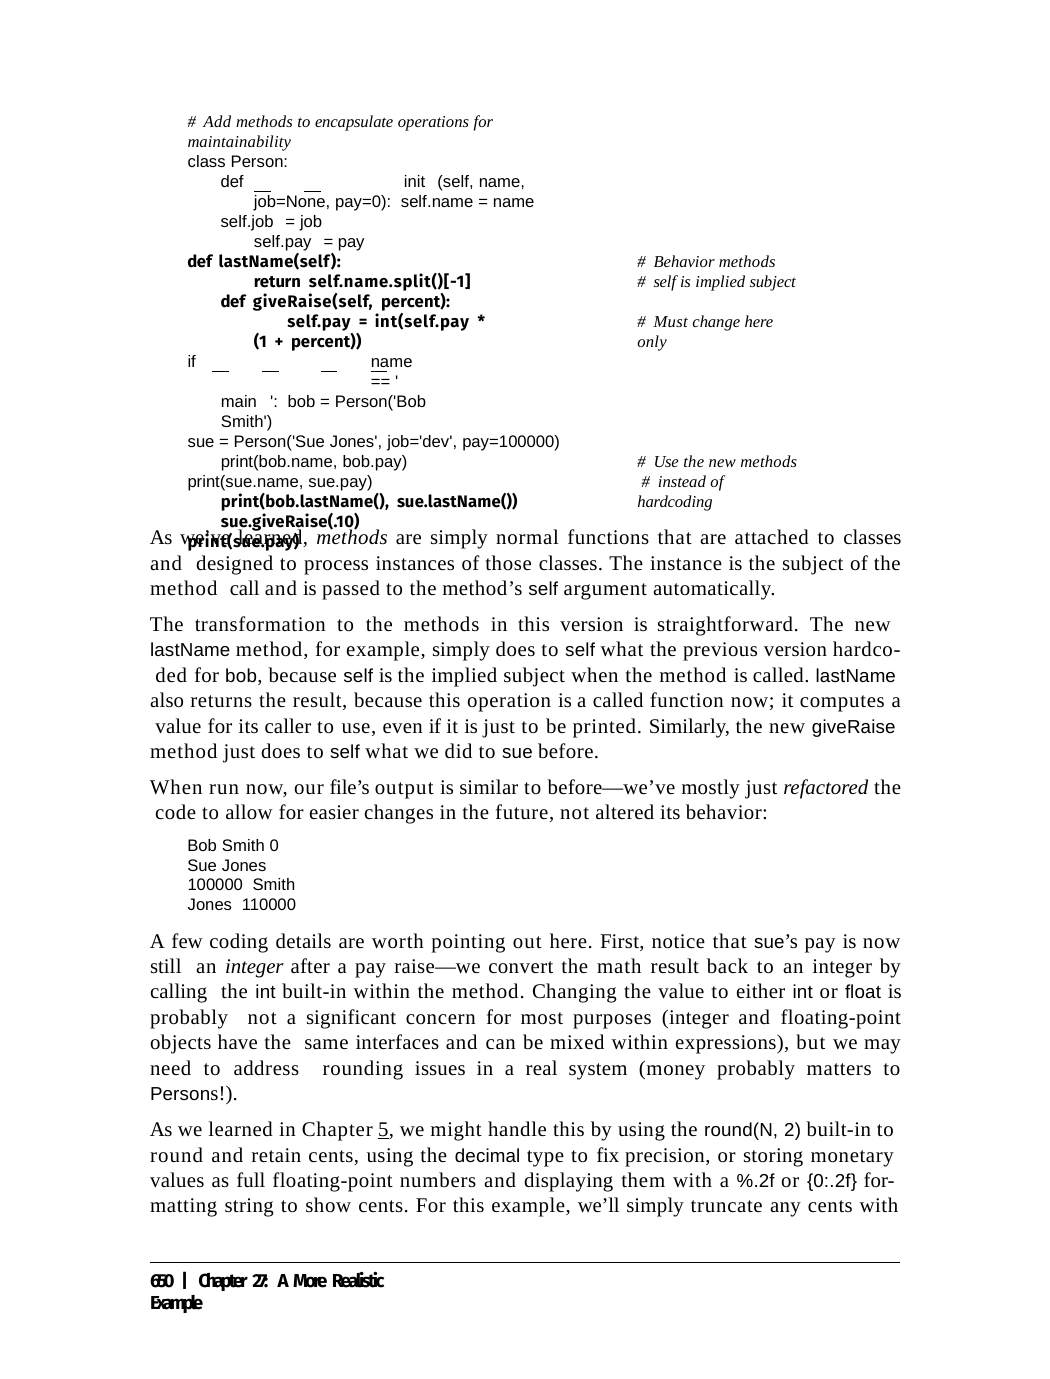

# Add methods to encapsulate operations for maintainability
class Person:
def		init (self, name, job=None, pay=0):  self.name = name
self.job = job  self.pay = pay
def lastName(self):
return self.name.split()[-1]  def giveRaise(self, percent):
self.pay = int(self.pay * (1 + percent))

# Behavior methods
# self is implied subject
# Must change here only
if		name	== ' main ':  bob = Person('Bob Smith')
sue = Person('Sue Jones', job='dev', pay=100000)  print(bob.name, bob.pay)
print(sue.name, sue.pay)  print(bob.lastName(), sue.lastName())  sue.giveRaise(.10)
print(sue.pay)

# Use the new methods  # instead of hardcoding
As we’ve learned, methods are simply normal functions that are attached to classes and  designed to process instances of those classes. The instance is the subject of the method  call and is passed to the method’s self argument automatically.
The transformation to the methods in this version is straightforward. The new  lastName method, for example, simply does to self what the previous version hardco-  ded for bob, because self is the implied subject when the method is called. lastName  also returns the result, because this operation is a called function now; it computes a  value for its caller to use, even if it is just to be printed. Similarly, the new giveRaise  method just does to self what we did to sue before.
When run now, our file’s output is similar to before—we’ve mostly just refactored the  code to allow for easier changes in the future, not altered its behavior:
Bob Smith 0
Sue Jones 100000  Smith Jones  110000
A few coding details are worth pointing out here. First, notice that sue’s pay is now still  an integer after a pay raise—we convert the math result back to an integer by calling  the int built-in within the method. Changing the value to either int or float is probably  not a significant concern for most purposes (integer and floating-point objects have the  same interfaces and can be mixed within expressions), but we may need to address  rounding issues in a real system (money probably matters to Persons!).
As we learned in Chapter 5, we might handle this by using the round(N, 2) built-in to  round and retain cents, using the decimal type to fix precision, or storing monetary  values as full floating-point numbers and displaying them with a %.2f or {0:.2f} for-  matting string to show cents. For this example, we’ll simply truncate any cents with

650  |  Chapter 27:  A More Realistic Example